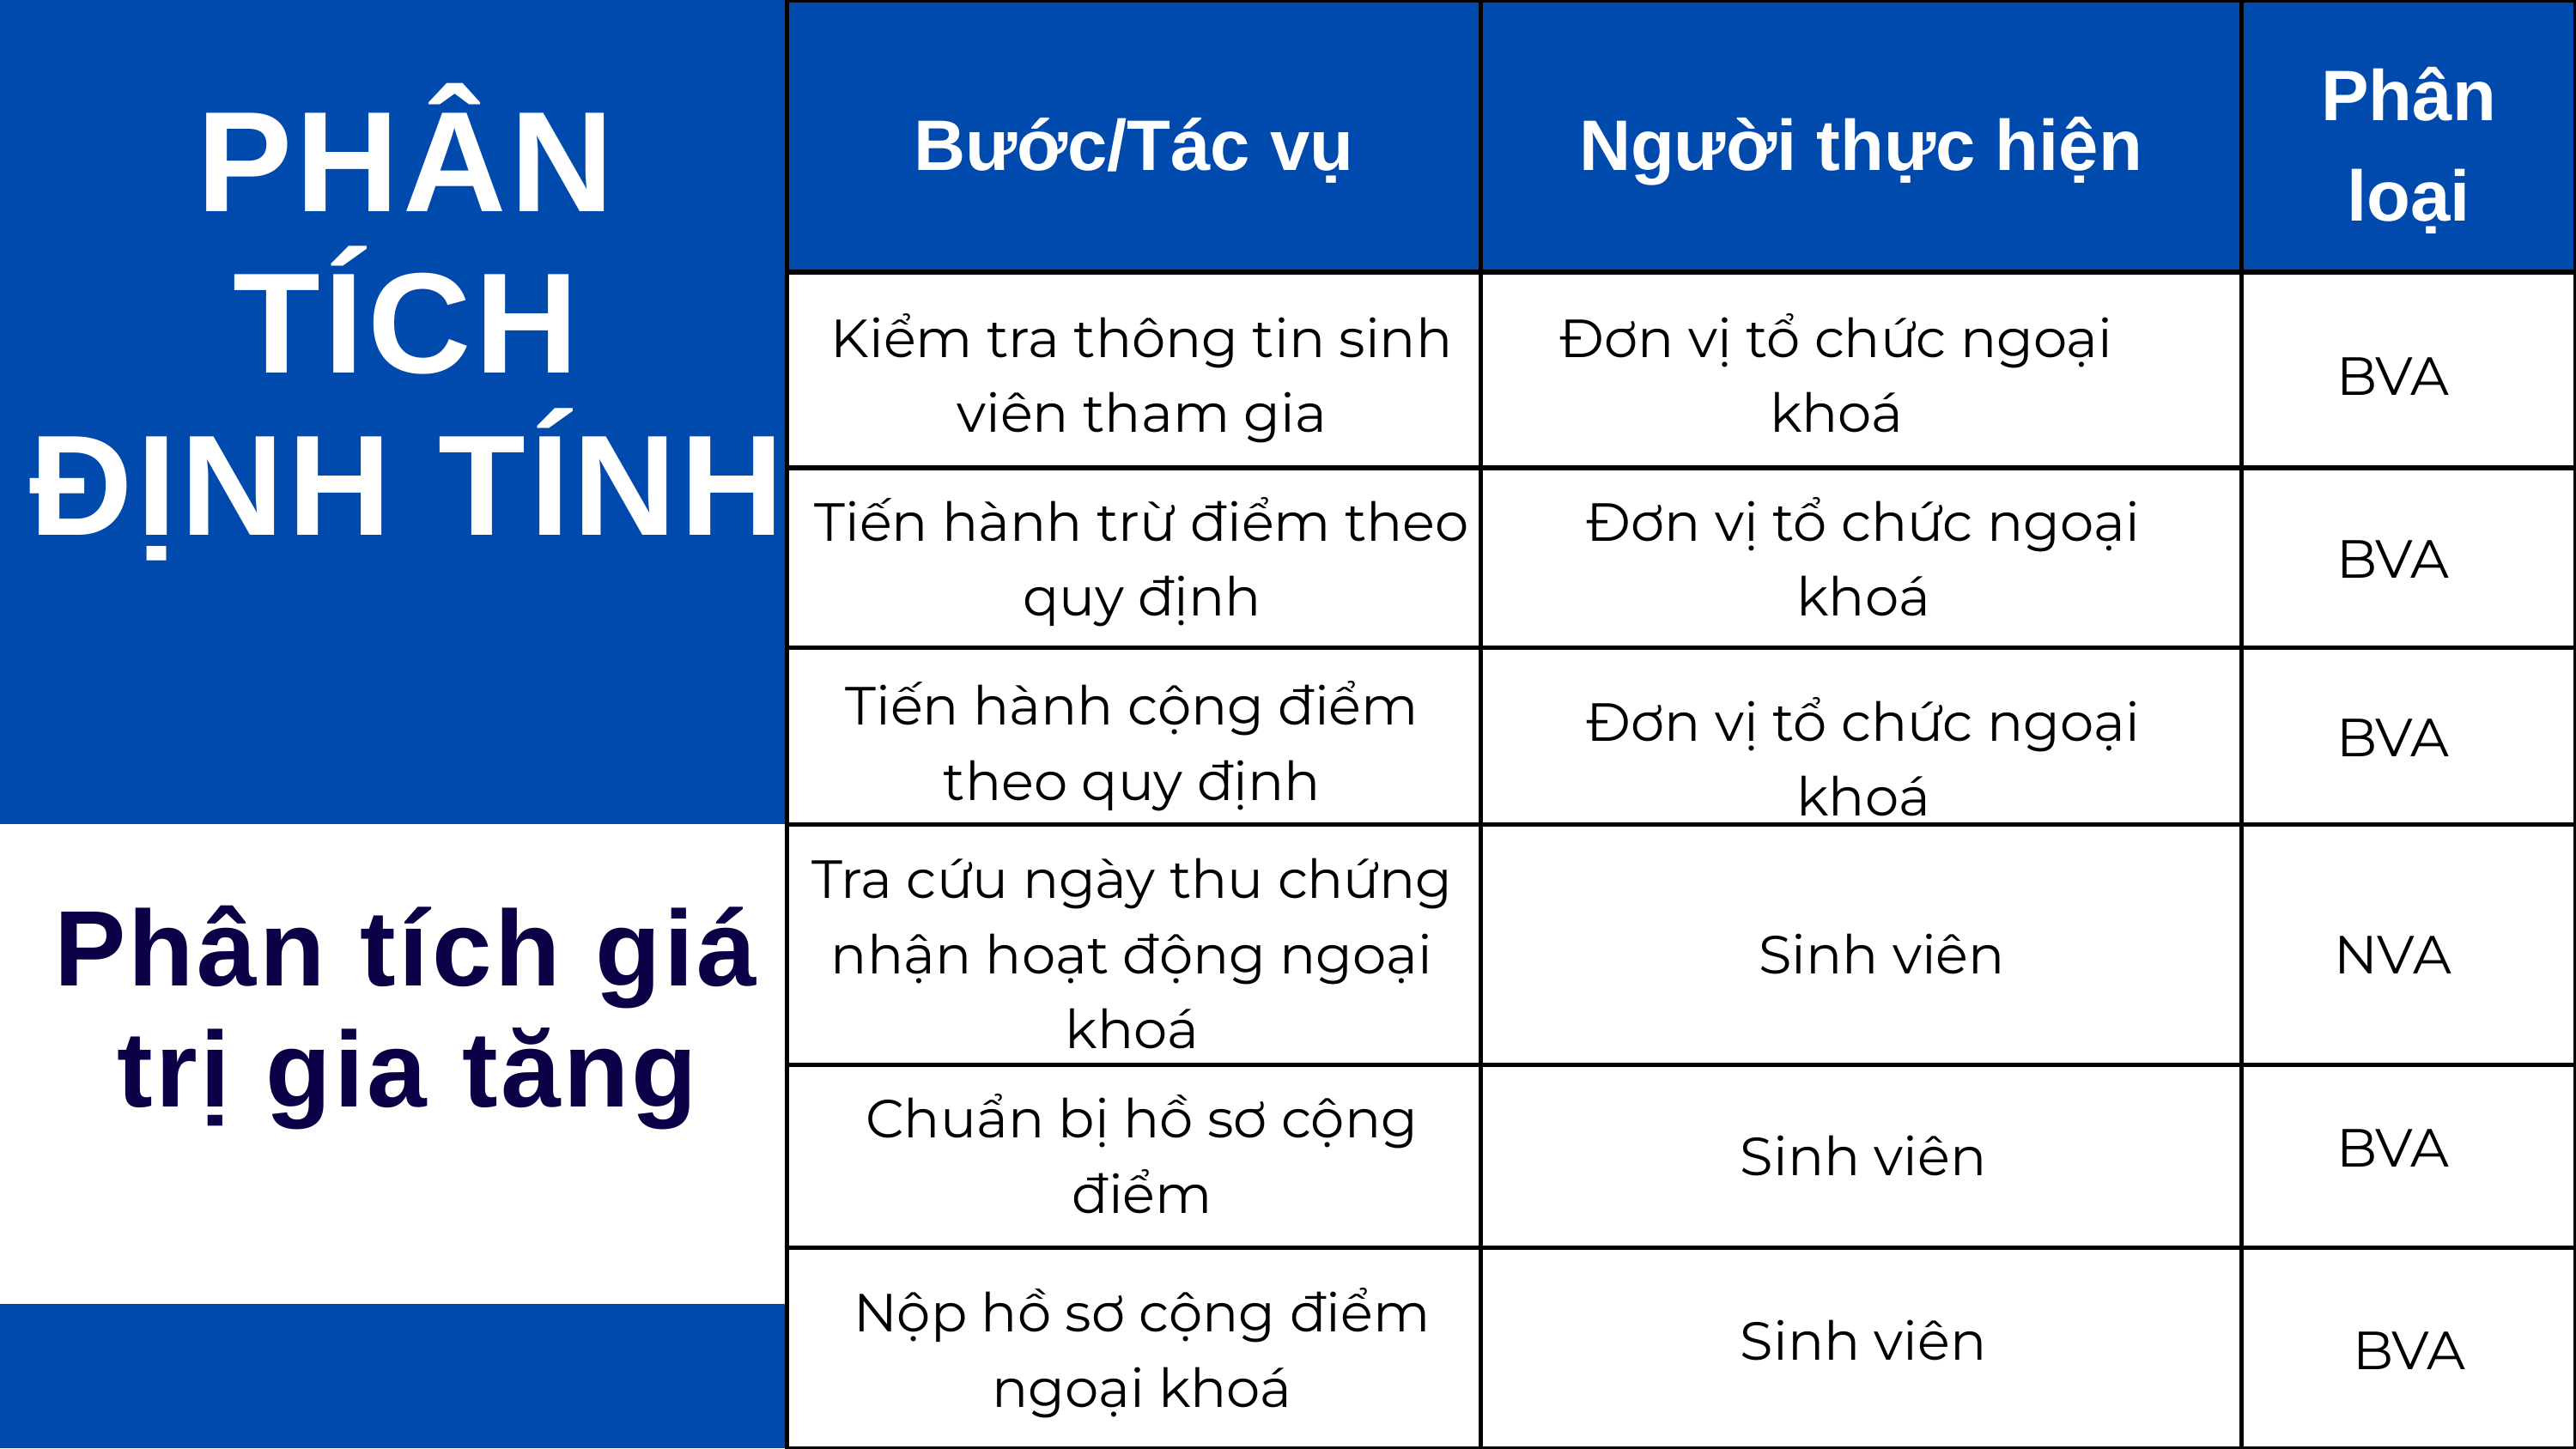

| Bước/Tác vụ | Người thực hiện | Phân loại |
| --- | --- | --- |
|  |  |  |
|  |  |  |
|  |  |  |
|  |  |  |
|  |  |  |
|  |  |  |
PHÂN TÍCH ĐỊNH TÍNH
Kiểm tra thông tin sinh viên tham gia
Đơn vị tổ chức ngoại khoá
BVA
Tiến hành trừ điểm theo quy định
Đơn vị tổ chức ngoại khoá
BVA
Tiến hành cộng điểm theo quy định
Đơn vị tổ chức ngoại khoá
BVA

Tra cứu ngày thu chứng nhận hoạt động ngoại khoá
Phân tích giá trị gia tăng
Sinh viên
NVA
Chuẩn bị hồ sơ cộng điểm
BVA
Sinh viên
Nộp hồ sơ cộng điểm ngoại khoá
Sinh viên
BVA